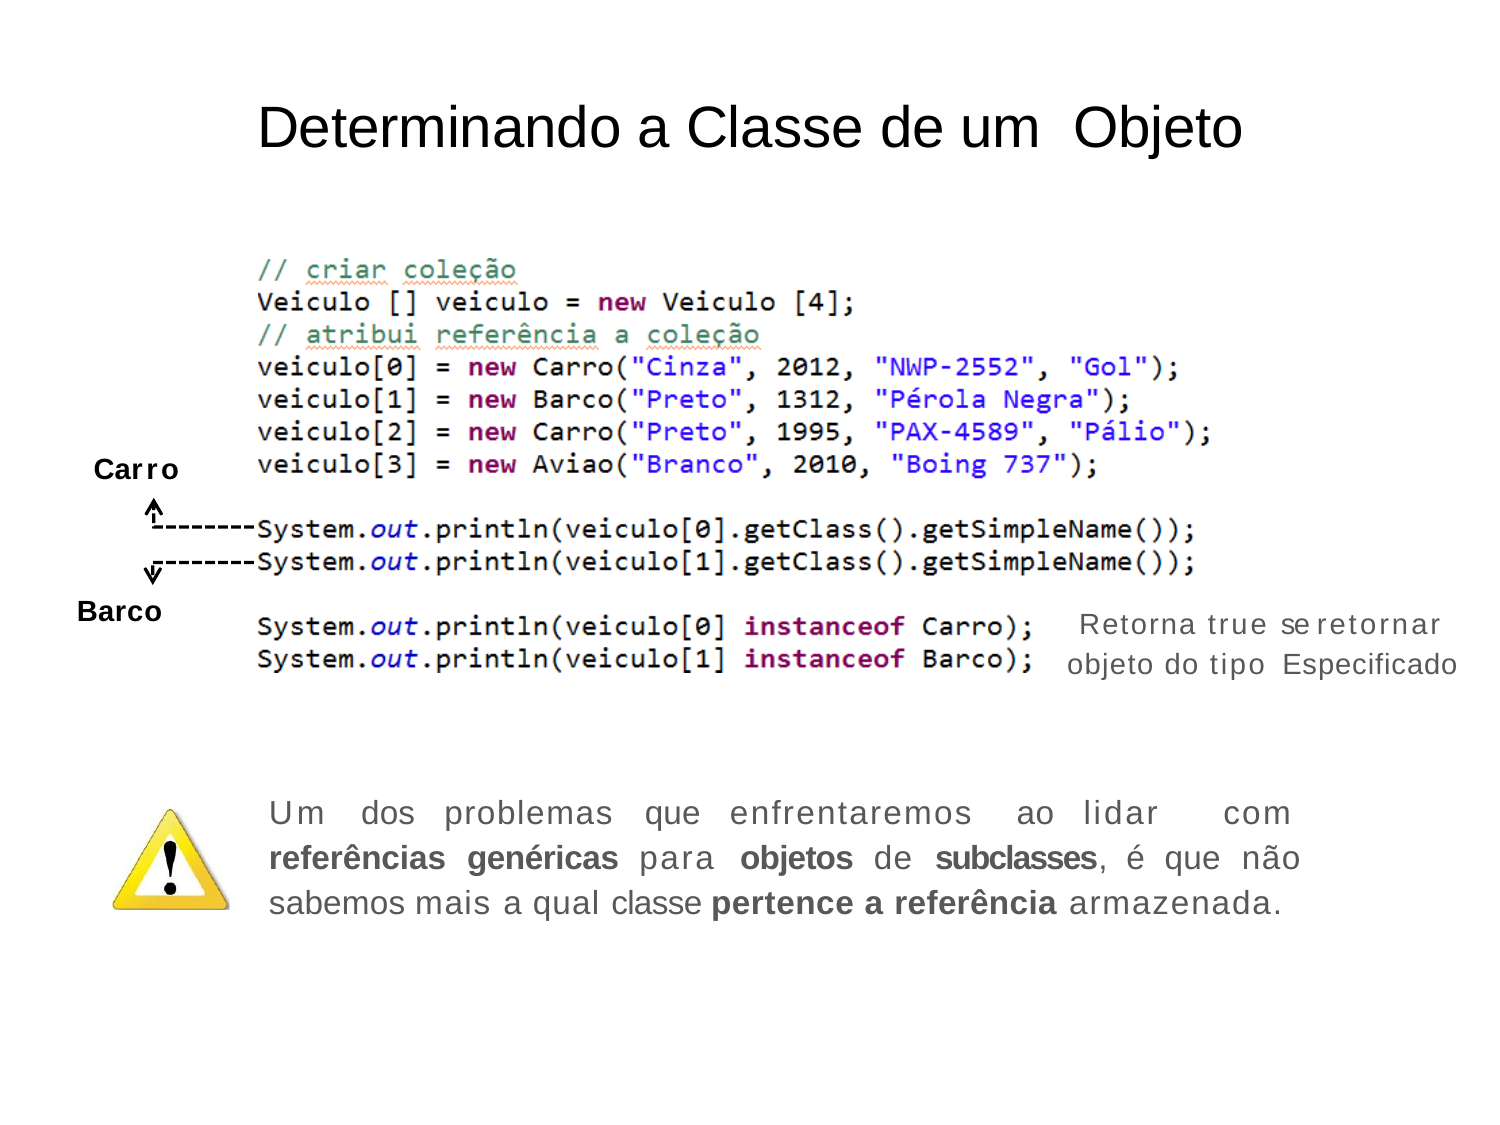

# Determinando a Classe de um  Objeto

Carro

Barco
Retorna true se retornar  objeto do tipo Especificado
Um dos problemas que enfrentaremos ao lidar  com  referências genéricas para objetos de subclasses, é que não  sabemos mais a qual classe pertence a referência armazenada.